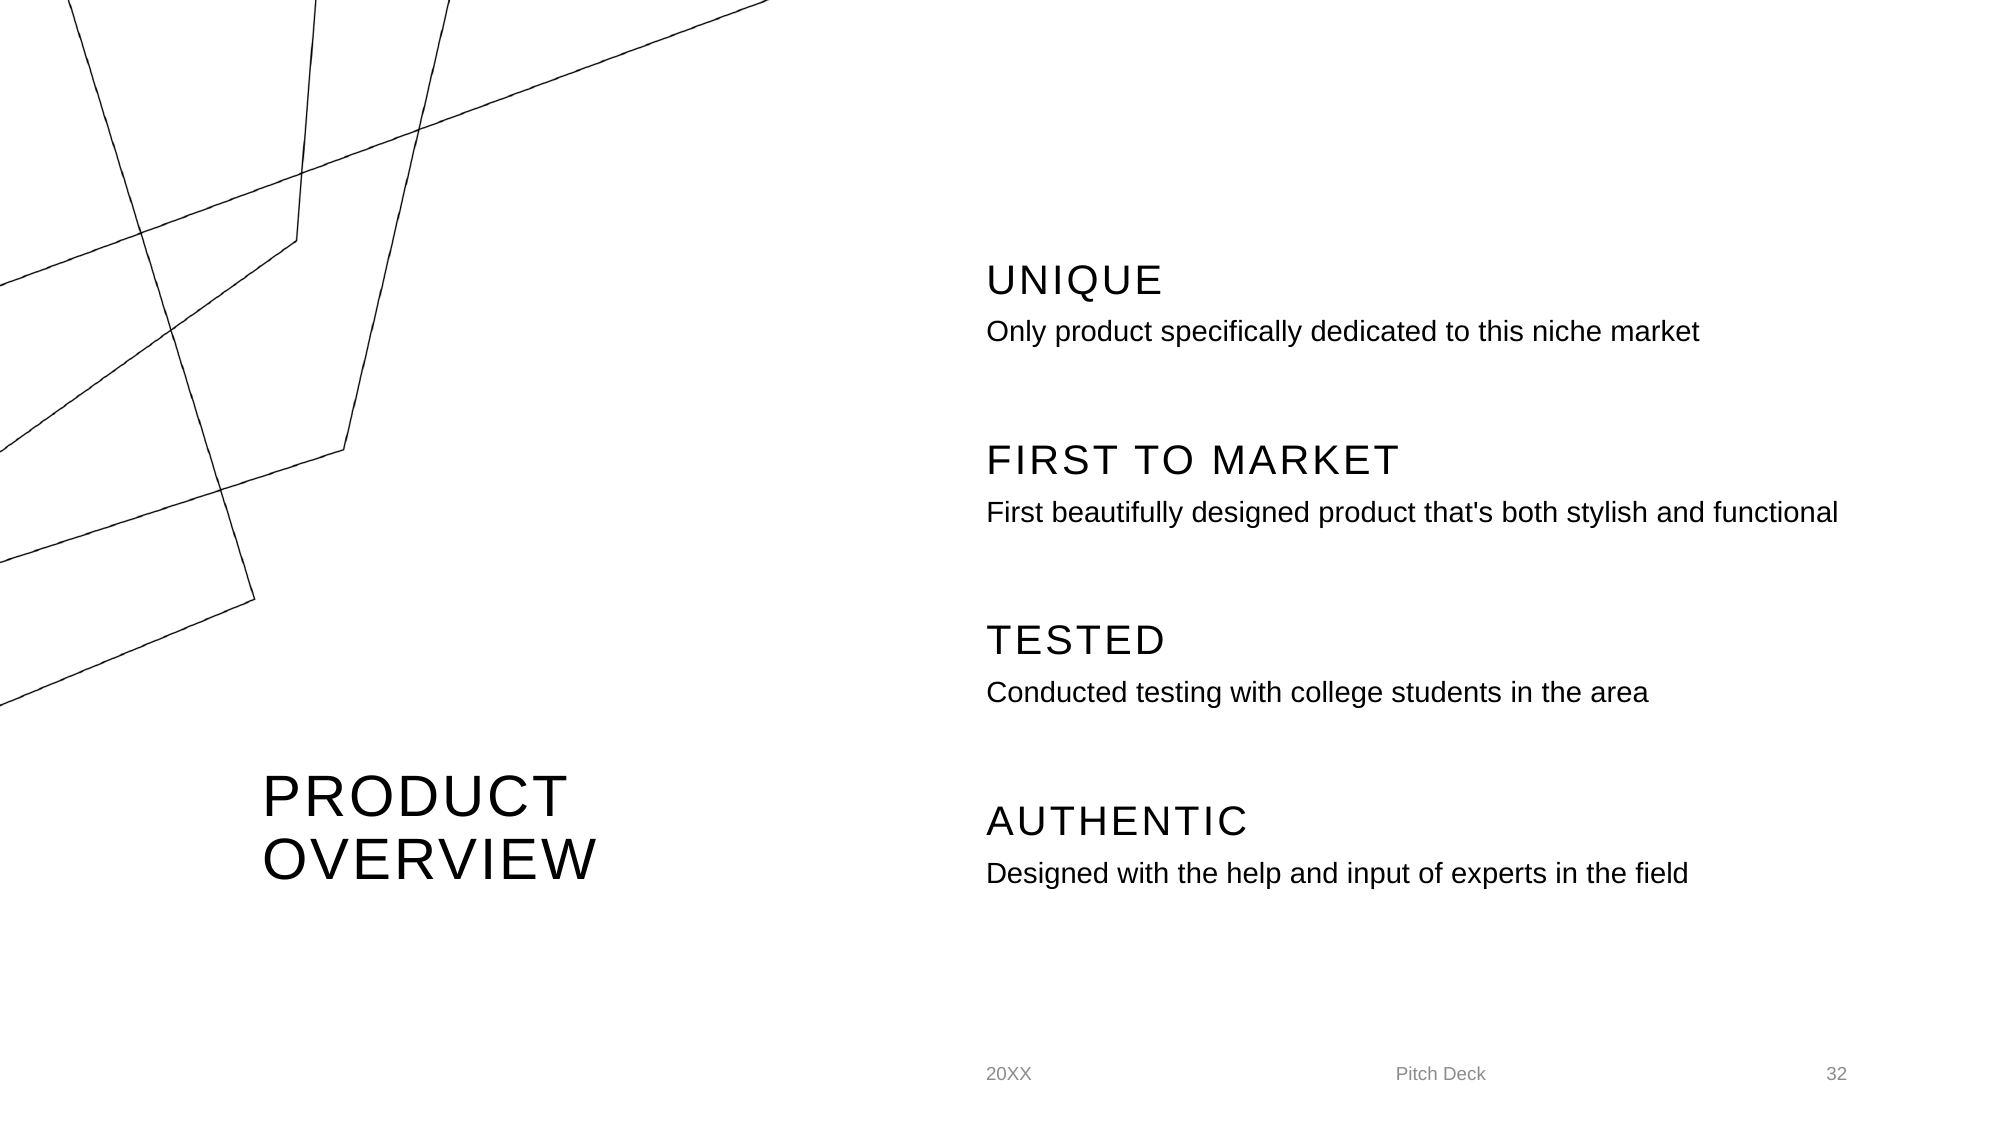

UNIQUE
Only product specifically dedicated to this niche market
FIRST TO MARKET
First beautifully designed product that's both stylish and functional
TESTED
Conducted testing with college students in the area
# PRODUCT OVERVIEW
AUTHENTIC
Designed with the help and input of experts in the field
20XX
Pitch Deck
32